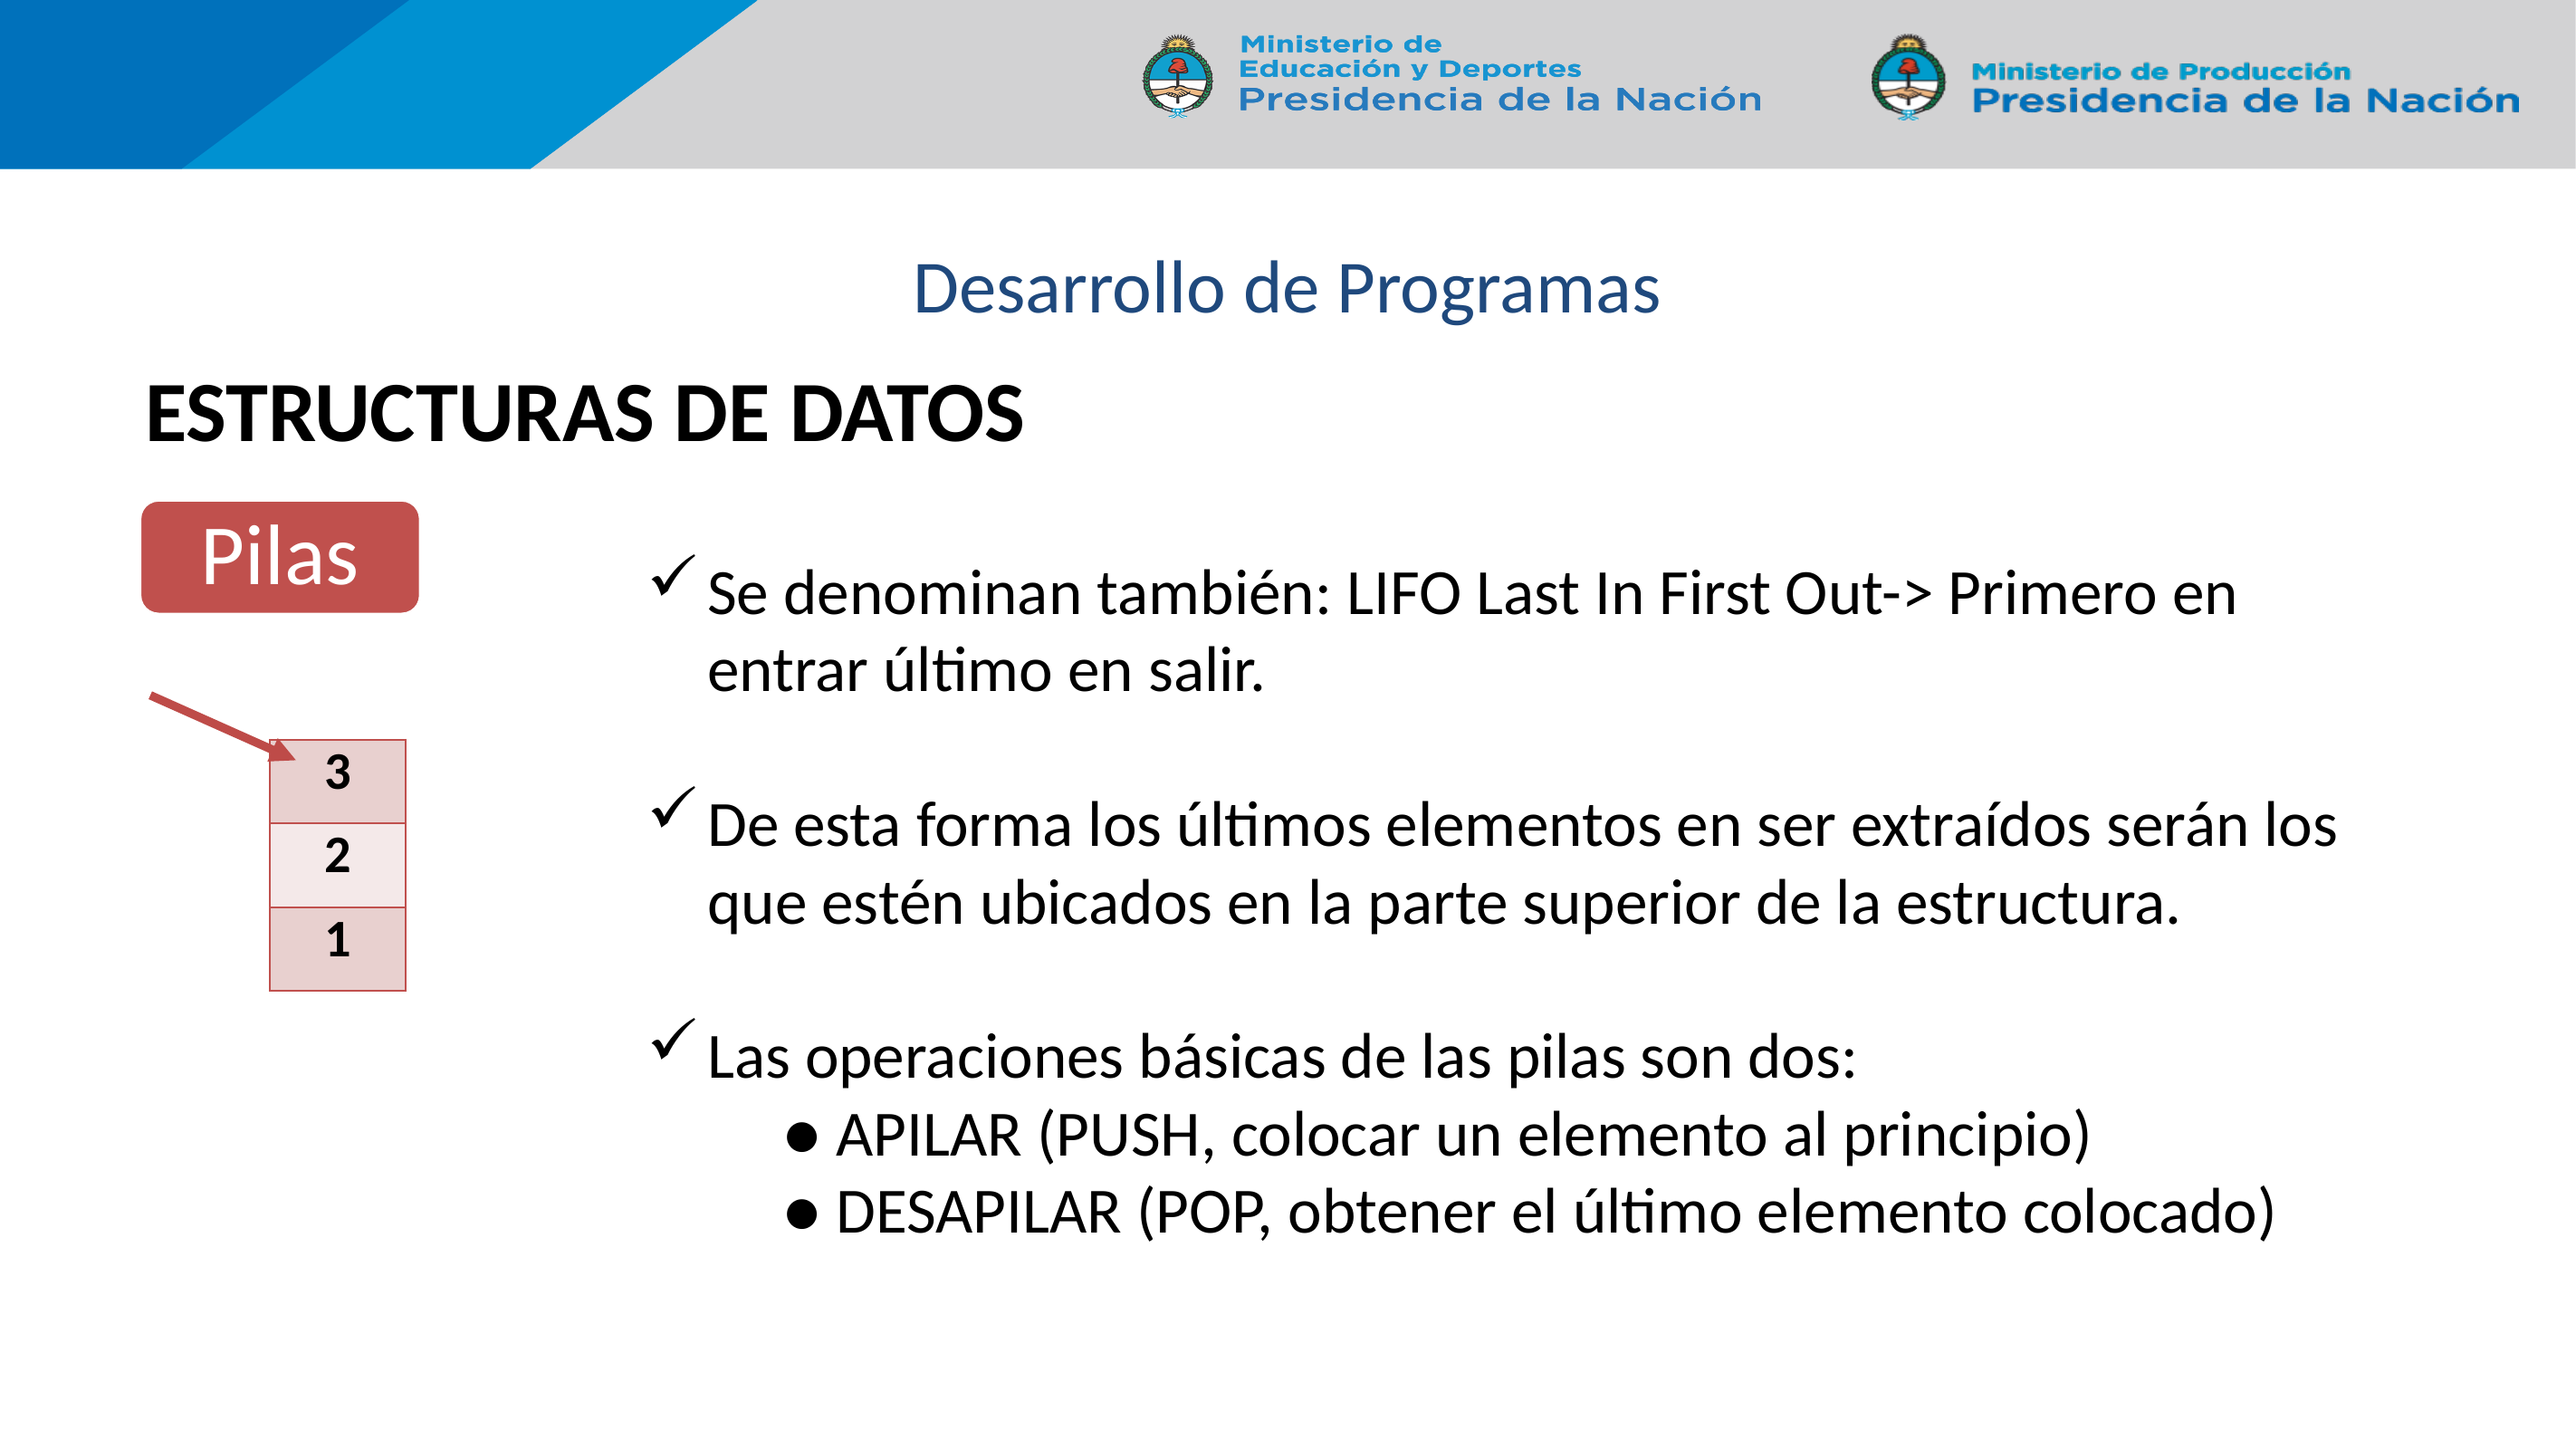

Desarrollo de Programas

ESTRUCTURAS DE DATOS

Pilas
Se denominan también: LIFO Last In First Out-> Primero en entrar último en salir.
De esta forma los últimos elementos en ser extraídos serán los que estén ubicados en la parte superior de la estructura.
Las operaciones básicas de las pilas son dos:
	● APILAR (PUSH, colocar un elemento al principio)
	● DESAPILAR (POP, obtener el último elemento colocado)
| 3 |
| --- |
| 2 |
| 1 |